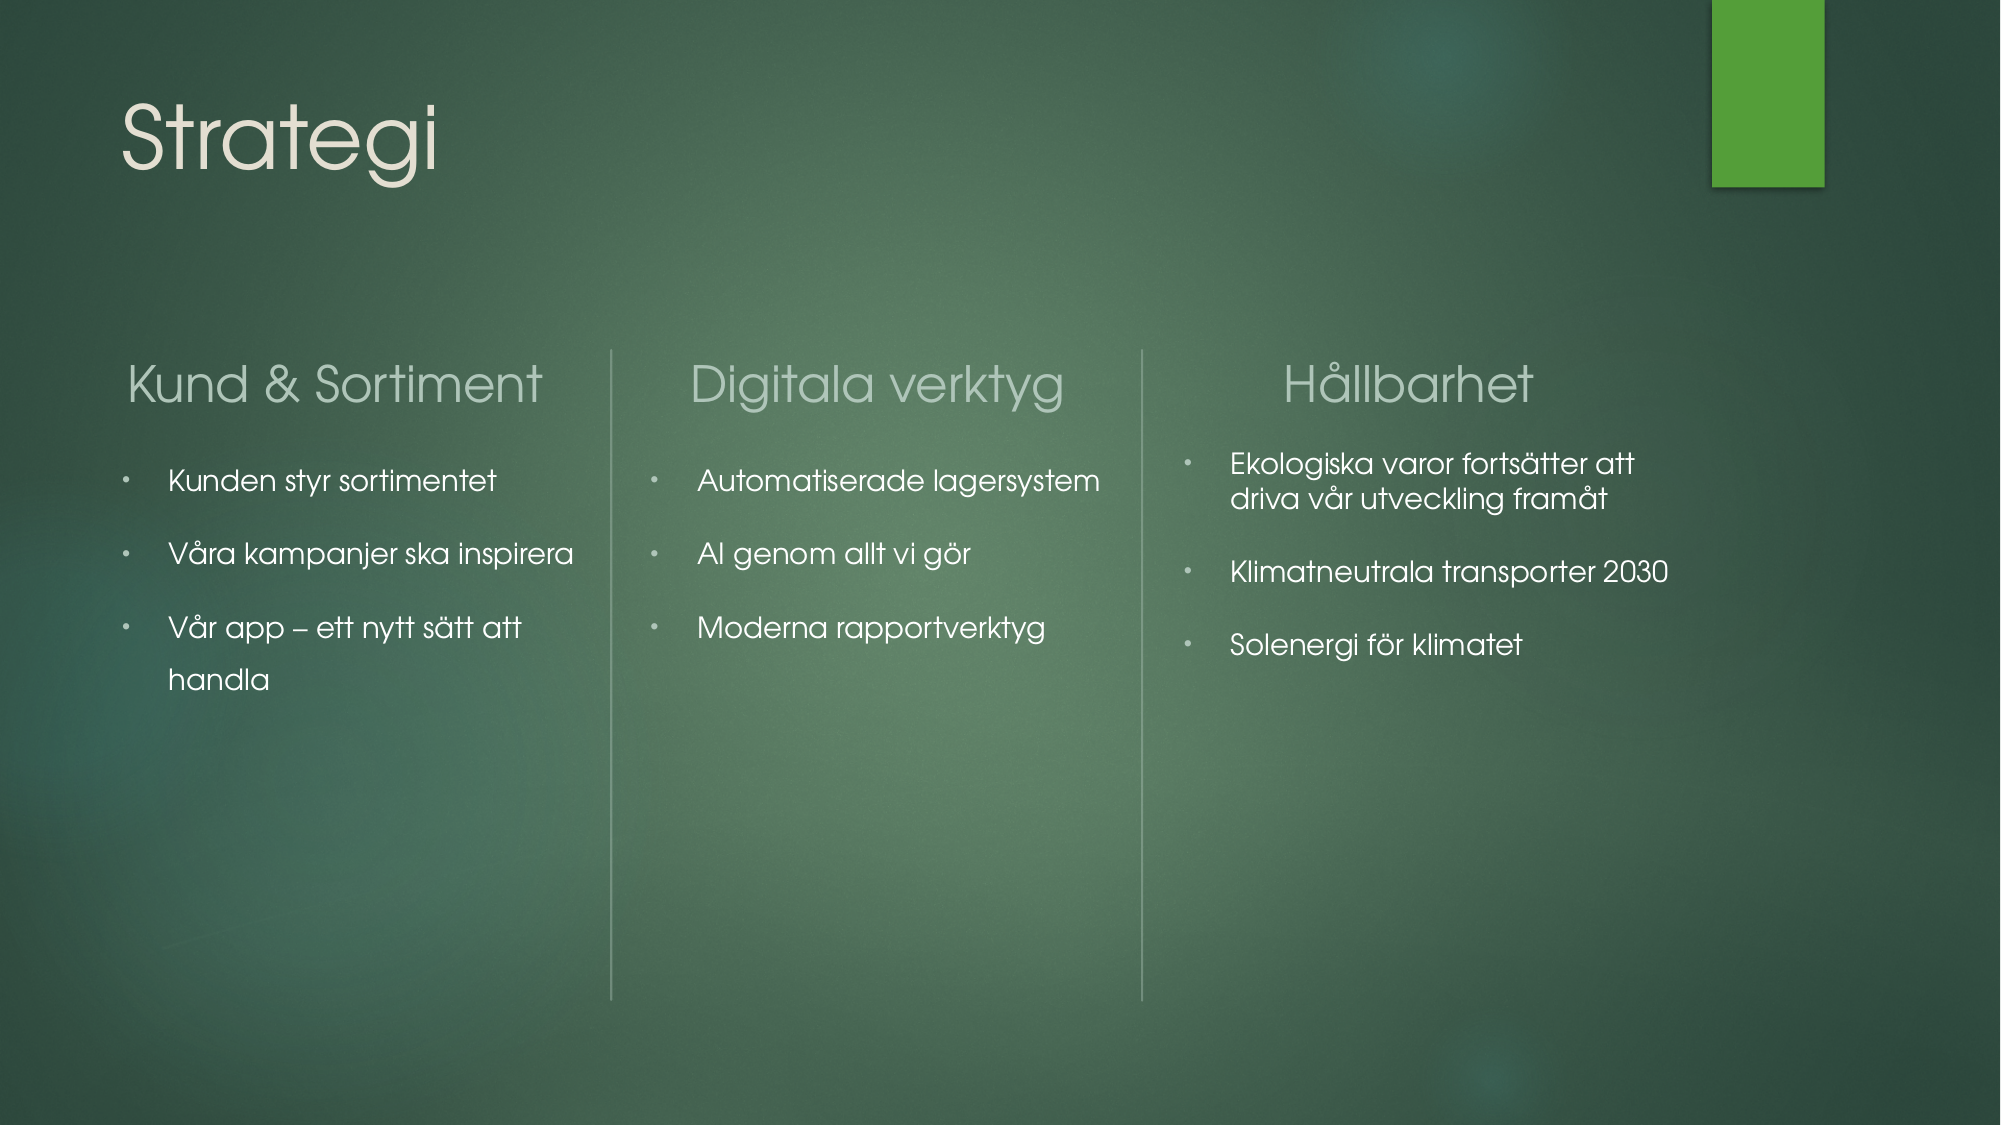

# Strategi
Kund & Sortiment
Digitala verktyg
Hållbarhet
Kunden styr sortimentet
Våra kampanjer ska inspirera
Vår app – ett nytt sätt att handla
Automatiserade lagersystem
AI genom allt vi gör
Moderna rapportverktyg
Ekologiska varor fortsätter att driva vår utveckling framåt
Klimatneutrala transporter 2030
Solenergi för klimatet